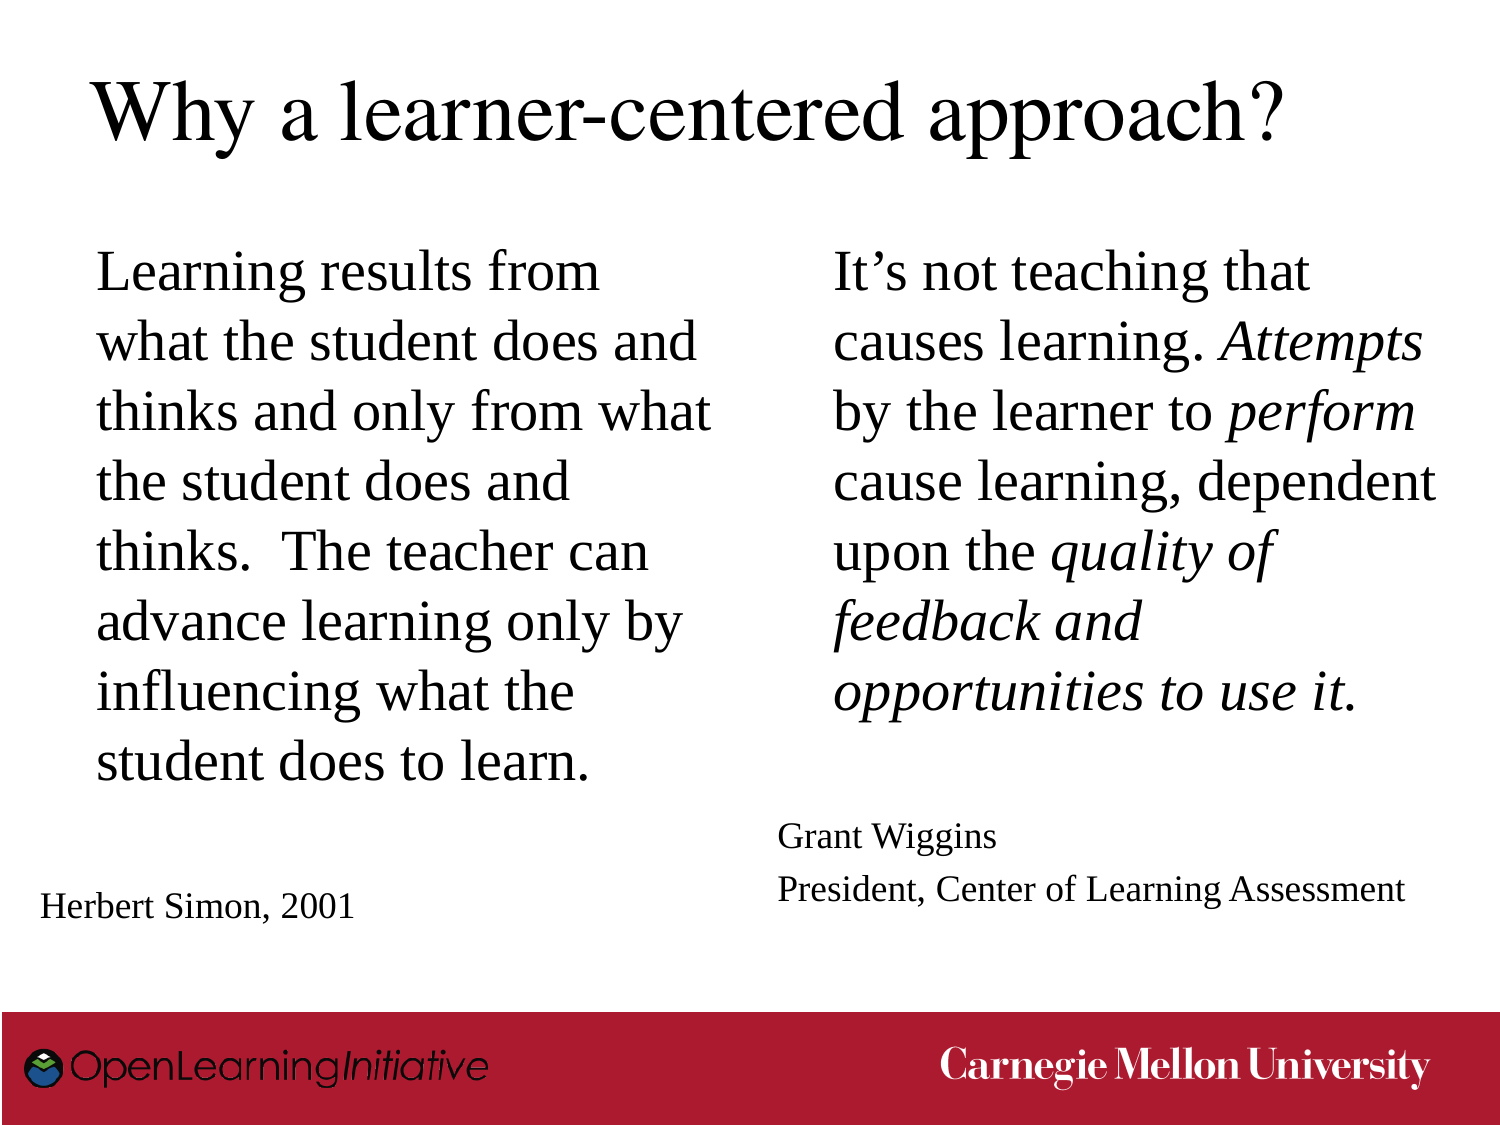

# Why a learner-centered approach?
	Learning results from what the student does and thinks and only from what the student does and thinks.  The teacher can advance learning only by influencing what the student does to learn.

Herbert Simon, 2001

	It’s not teaching that causes learning. Attempts by the learner to perform cause learning, dependent upon the quality of feedback and opportunities to use it.

Grant Wiggins
President, Center of Learning Assessment